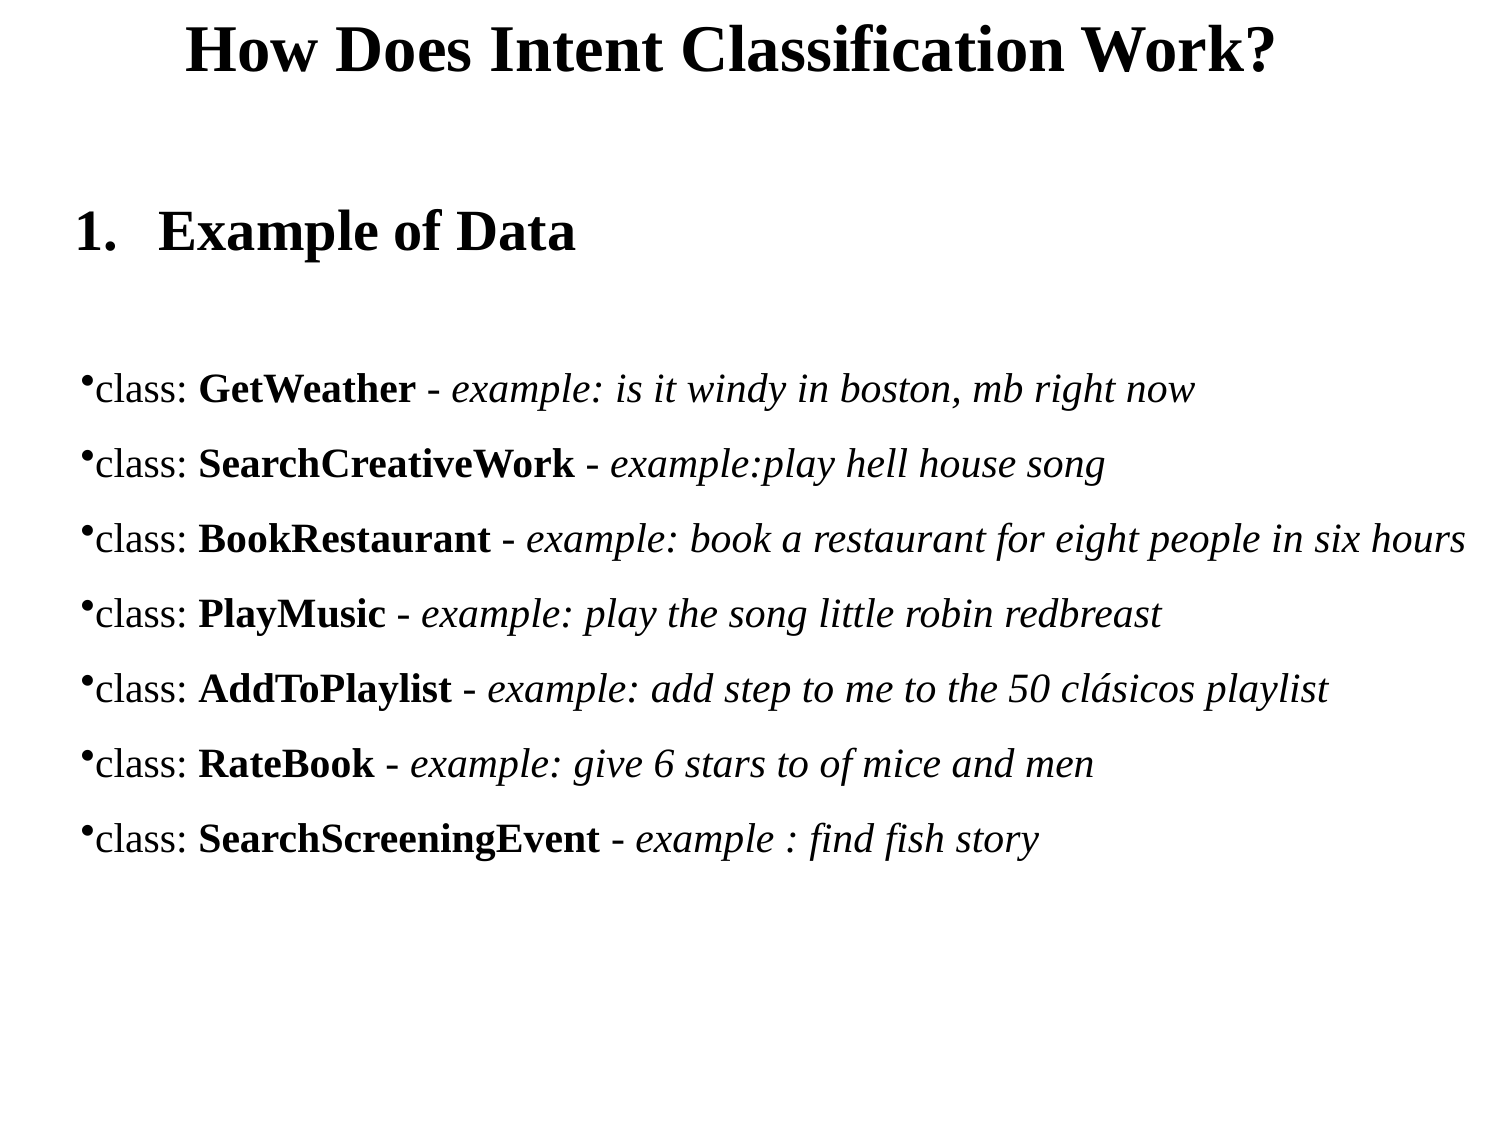

# How Does Intent Classification Work?
Example of Data

class: GetWeather - example: is it windy in boston, mb right now
class: SearchCreativeWork - example:play hell house song
class: BookRestaurant - example: book a restaurant for eight people in six hours
class: PlayMusic - example: play the song little robin redbreast
class: AddToPlaylist - example: add step to me to the 50 clásicos playlist
class: RateBook - example: give 6 stars to of mice and men
class: SearchScreeningEvent - example : find fish story